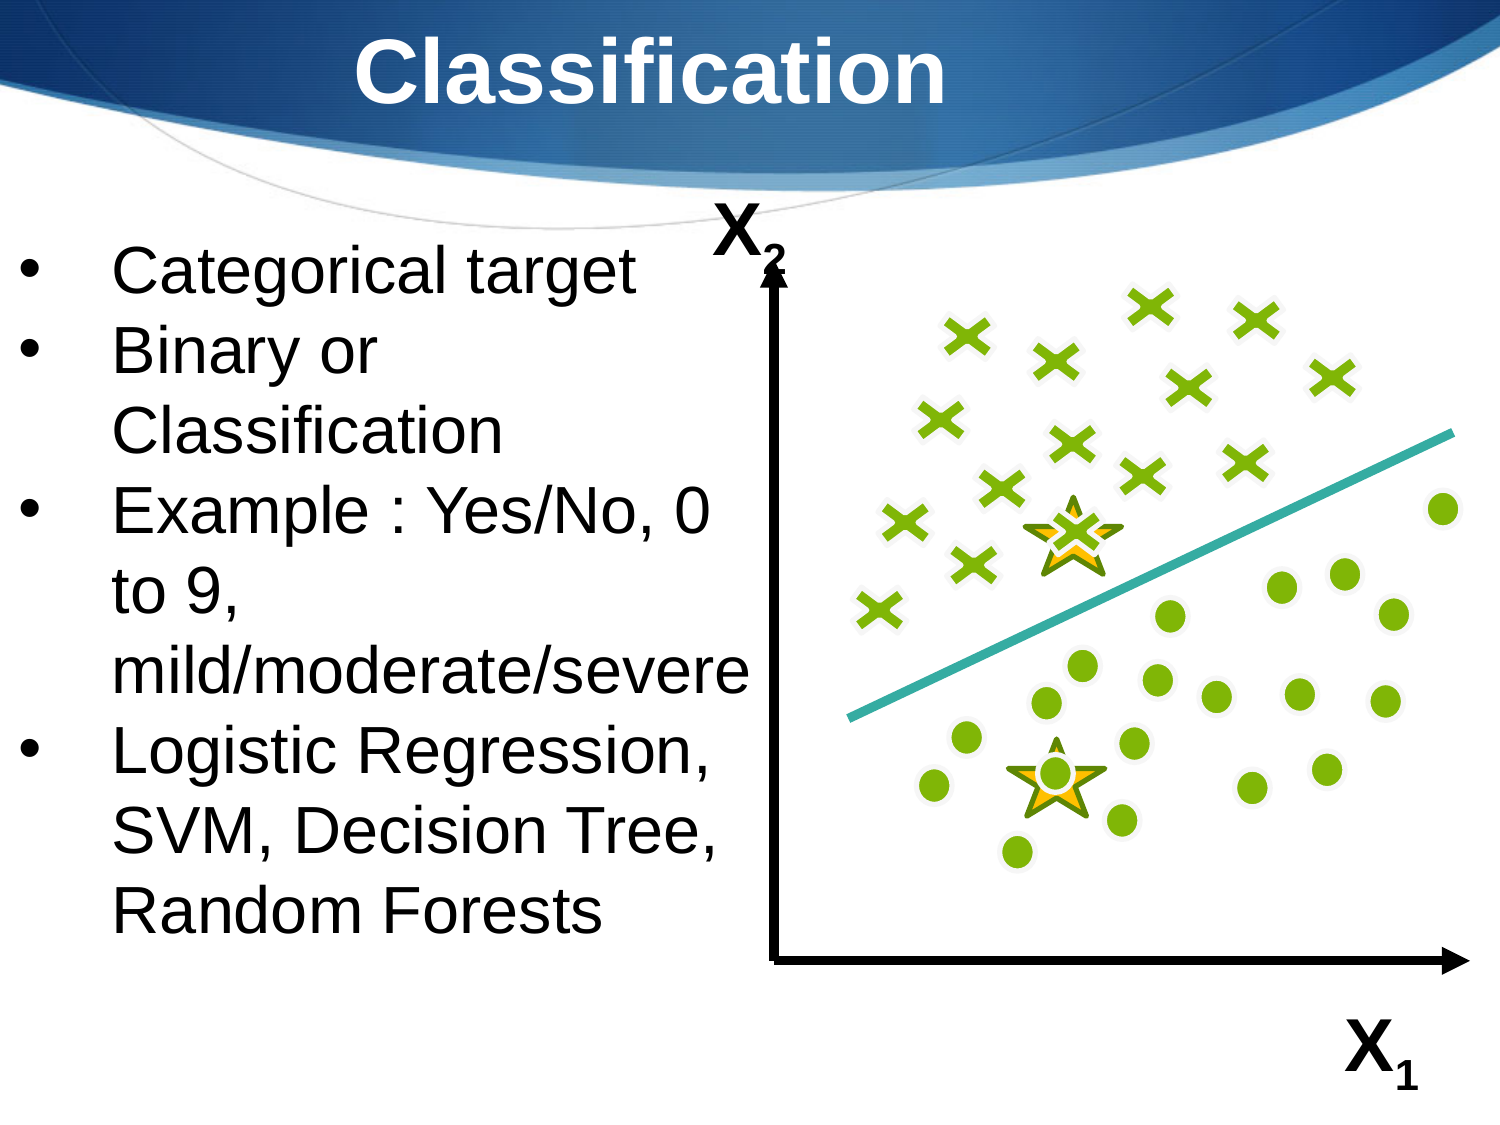

Classification

Categorical target
Binary or Classification
Example : Yes/No, 0 to 9, mild/moderate/severe
Logistic Regression, SVM, Decision Tree, Random Forests
X2

X1